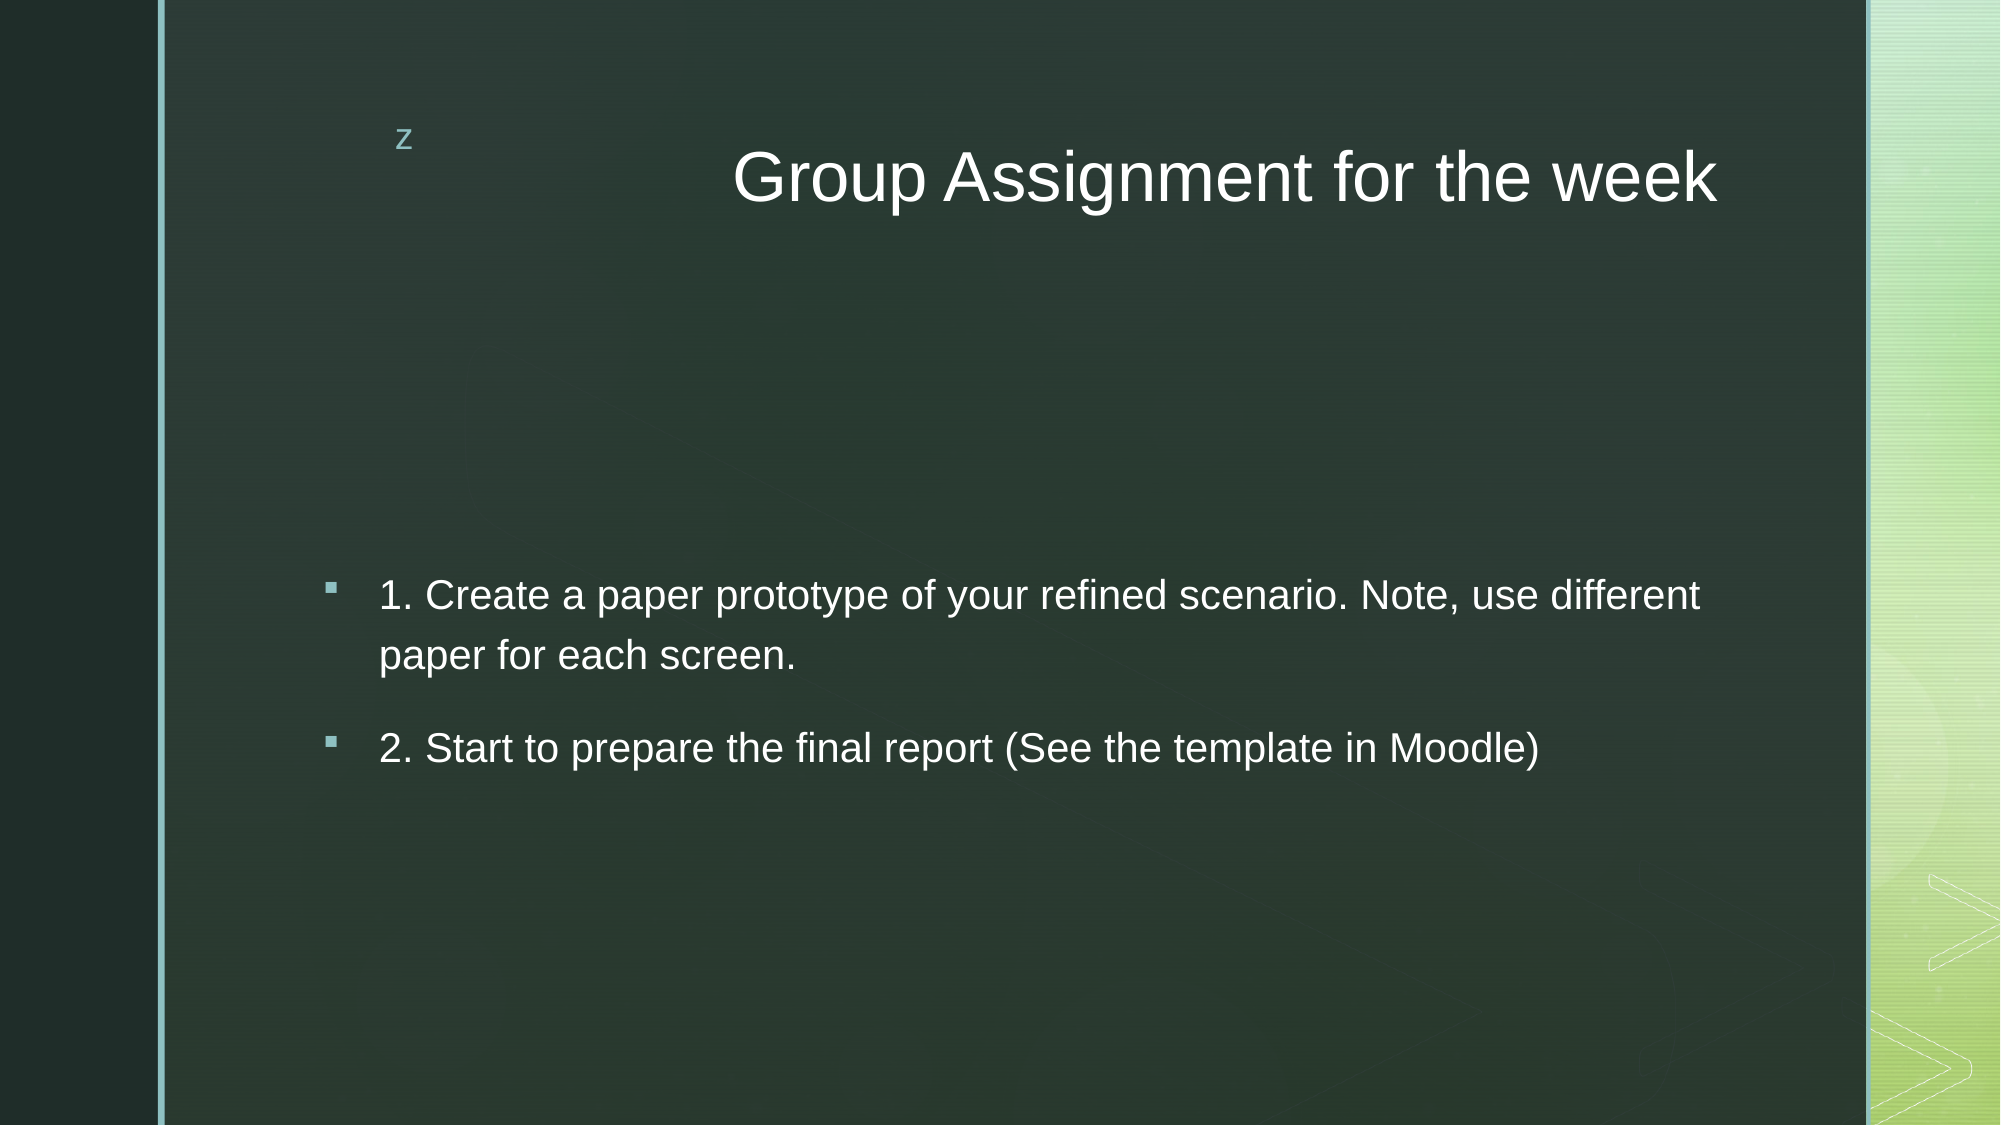

# Group Assignment for the week
1. Create a paper prototype of your refined scenario. Note, use different paper for each screen.
2. Start to prepare the final report (See the template in Moodle)